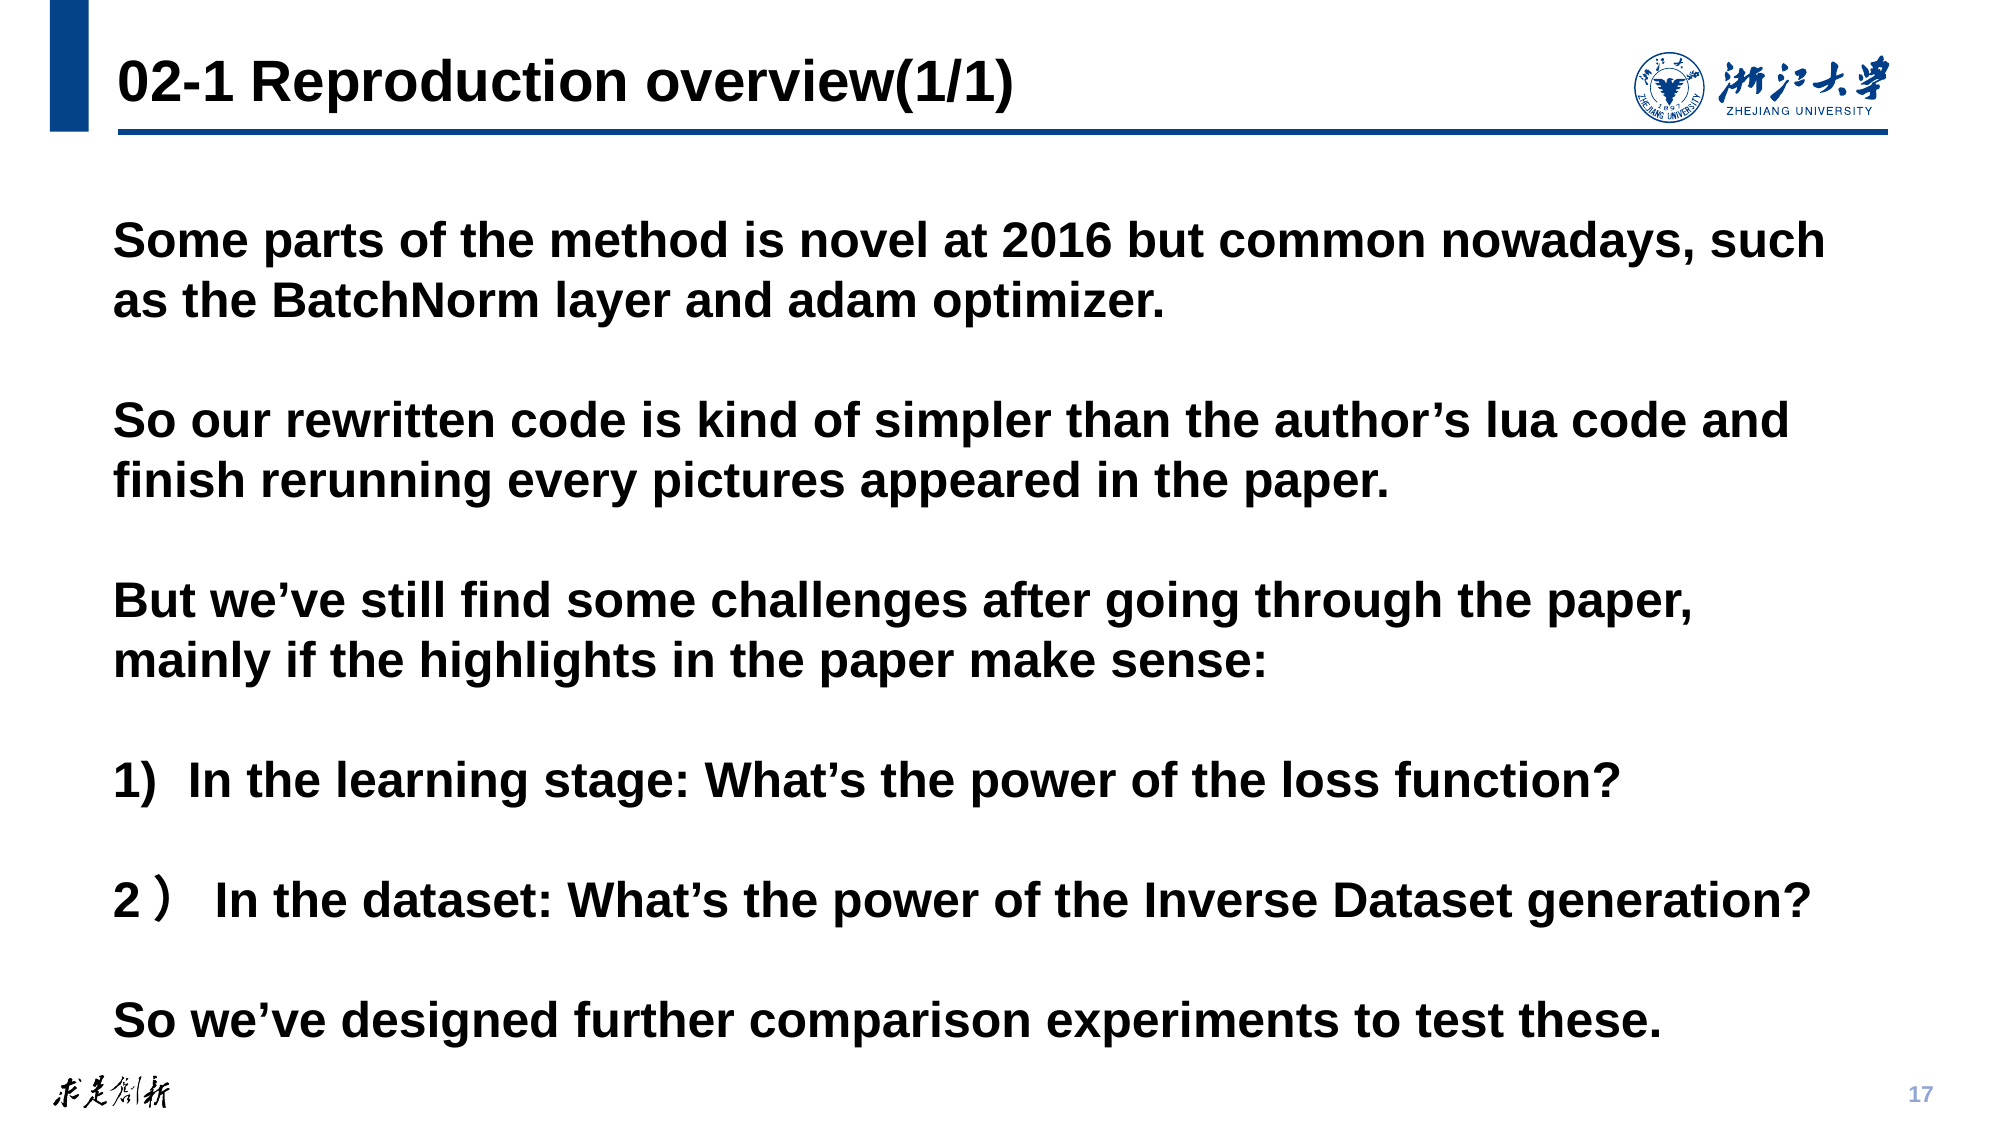

# 02-1 Reproduction overview(1/1)
Some parts of the method is novel at 2016 but common nowadays, such as the BatchNorm layer and adam optimizer.

So our rewritten code is kind of simpler than the author’s lua code and finish rerunning every pictures appeared in the paper.

But we’ve still find some challenges after going through the paper, mainly if the highlights in the paper make sense:

In the learning stage: What’s the power of the loss function?

2）In the dataset: What’s the power of the Inverse Dataset generation?

So we’ve designed further comparison experiments to test these.

17